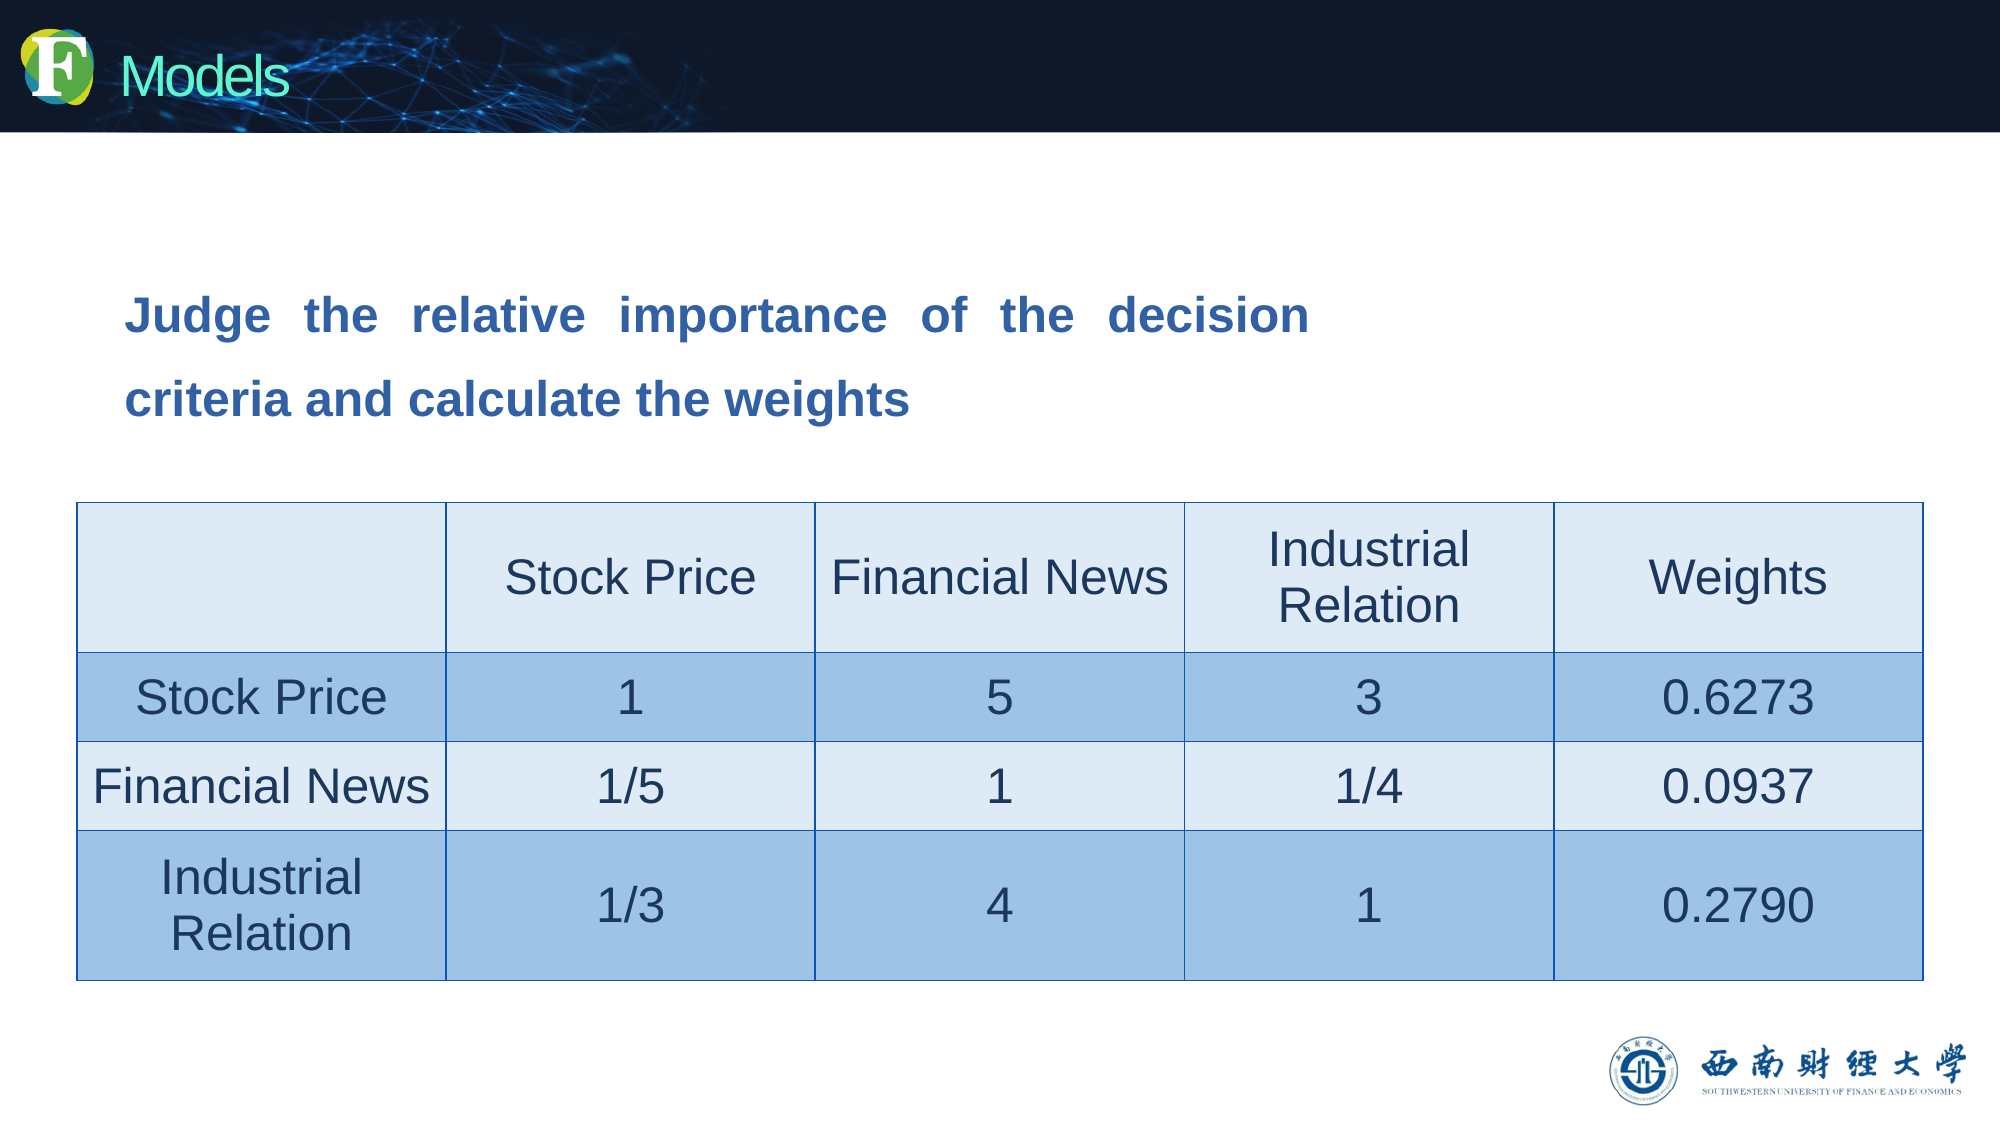

Judge the relative importance of the decision criteria and calculate the weights

|  | Stock Price | Financial News | Industrial Relation | Weights |
| --- | --- | --- | --- | --- |
| Stock Price | 1 | 5 | 3 | 0.6273 |
| Financial News | 1/5 | 1 | 1/4 | 0.0937 |
| Industrial Relation | 1/3 | 4 | 1 | 0.2790 |